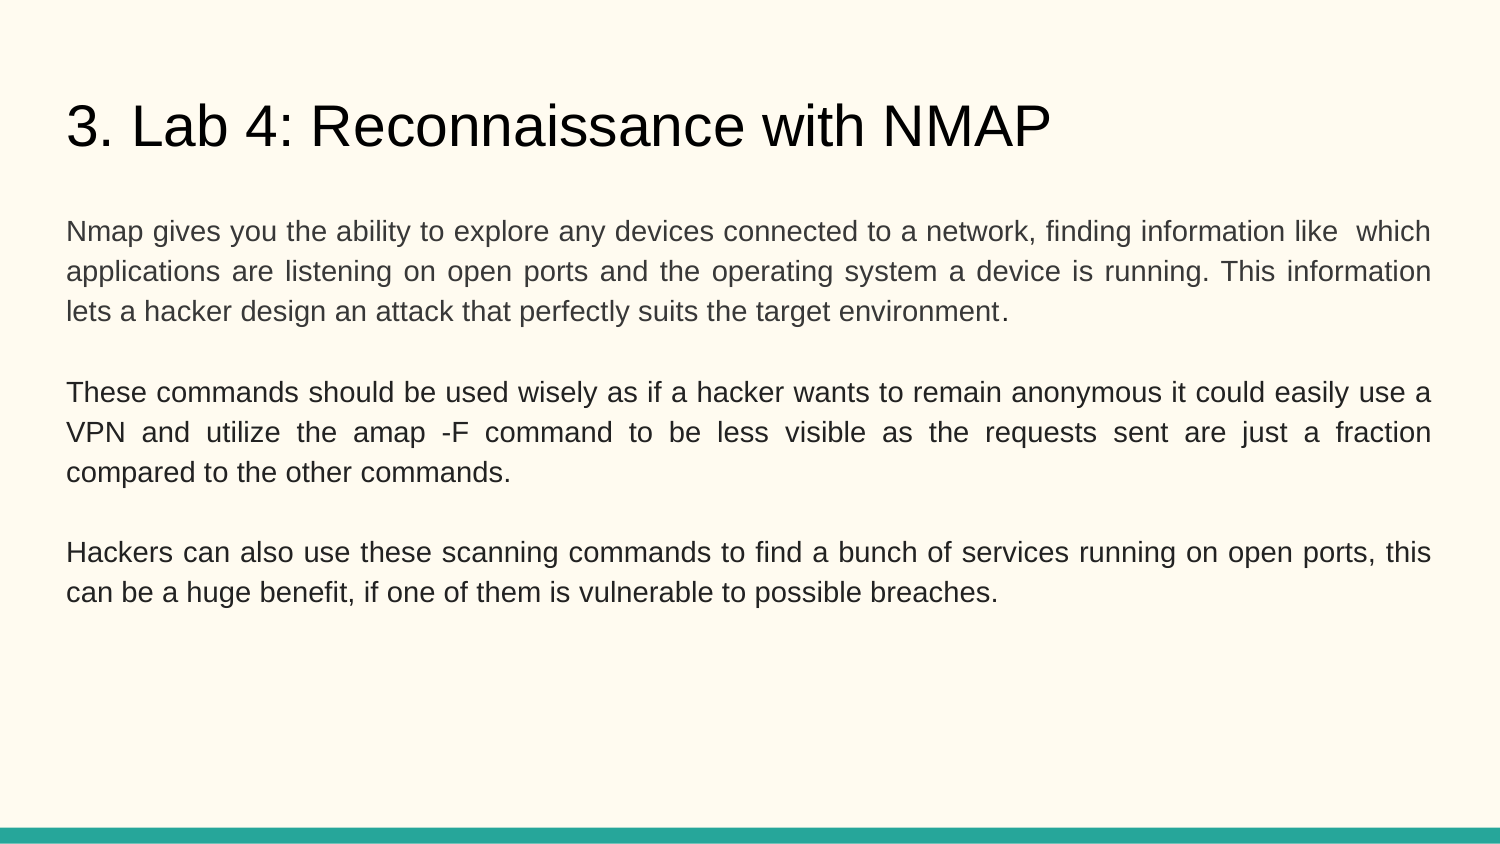

# 3. Lab 4: Reconnaissance with NMAP
Nmap gives you the ability to explore any devices connected to a network, finding information like  which applications are listening on open ports and the operating system a device is running. This information lets a hacker design an attack that perfectly suits the target environment.

These commands should be used wisely as if a hacker wants to remain anonymous it could easily use a VPN and utilize the amap -F command to be less visible as the requests sent are just a fraction compared to the other commands.

Hackers can also use these scanning commands to find a bunch of services running on open ports, this can be a huge benefit, if one of them is vulnerable to possible breaches.